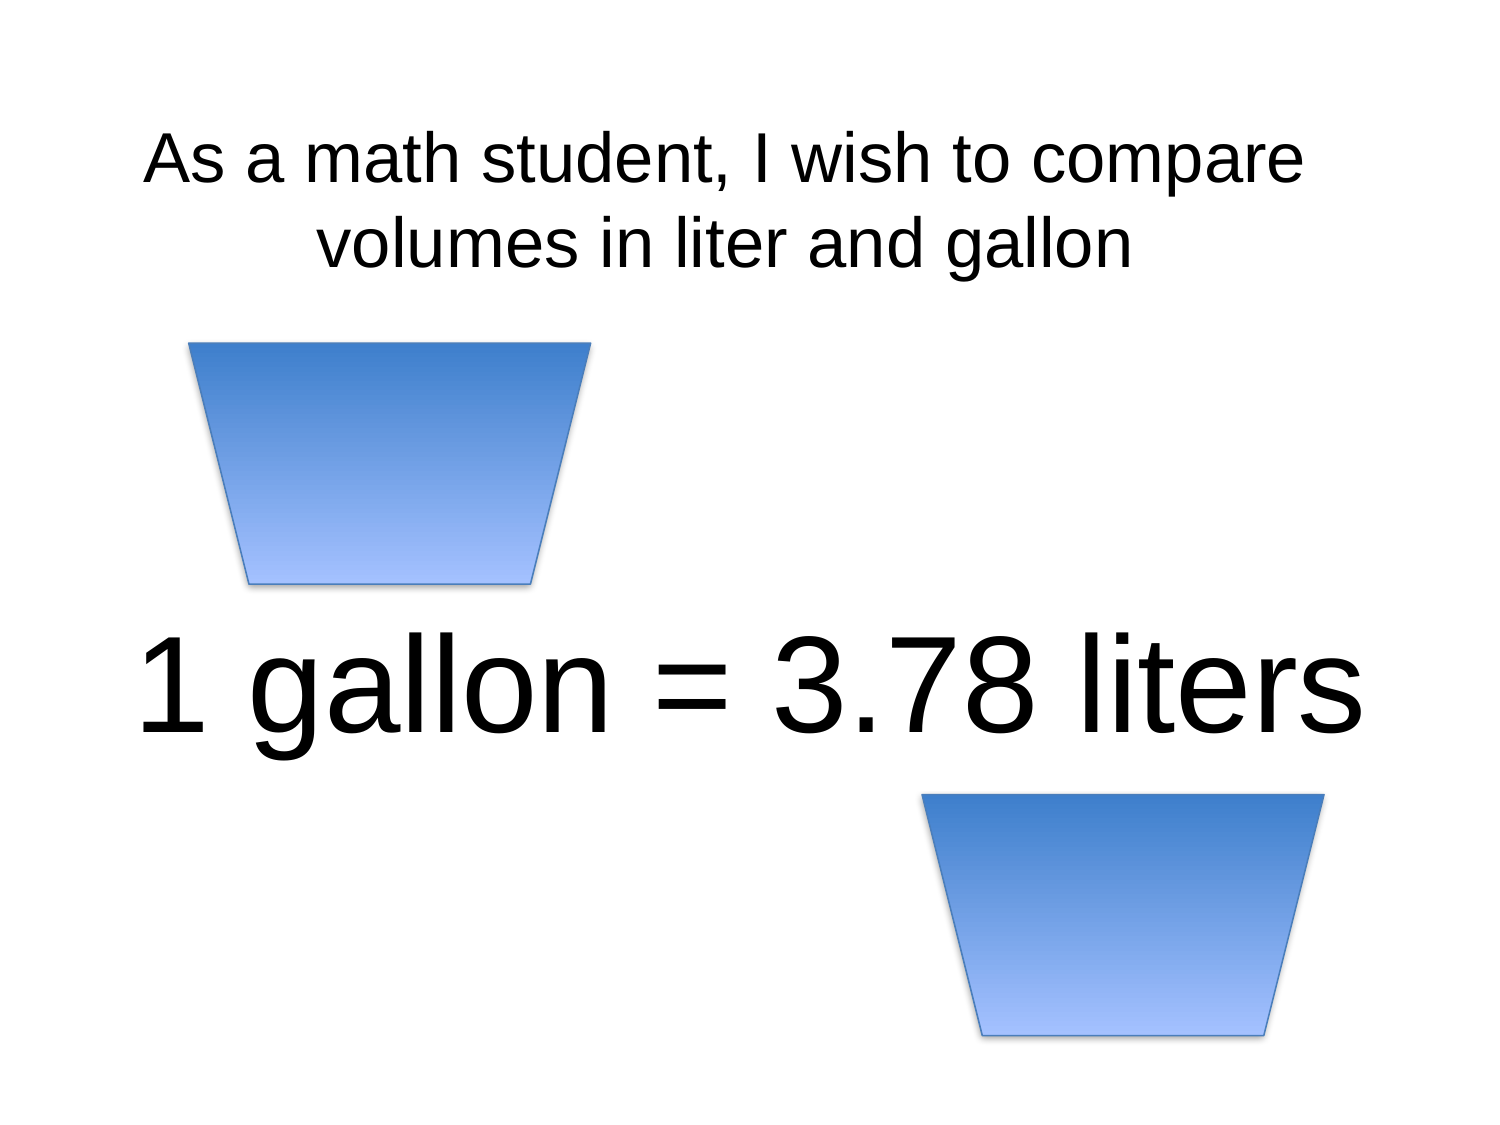

# As a math student, I wish to compare volumes in liter and gallon

1 gallon = 3.78 liters